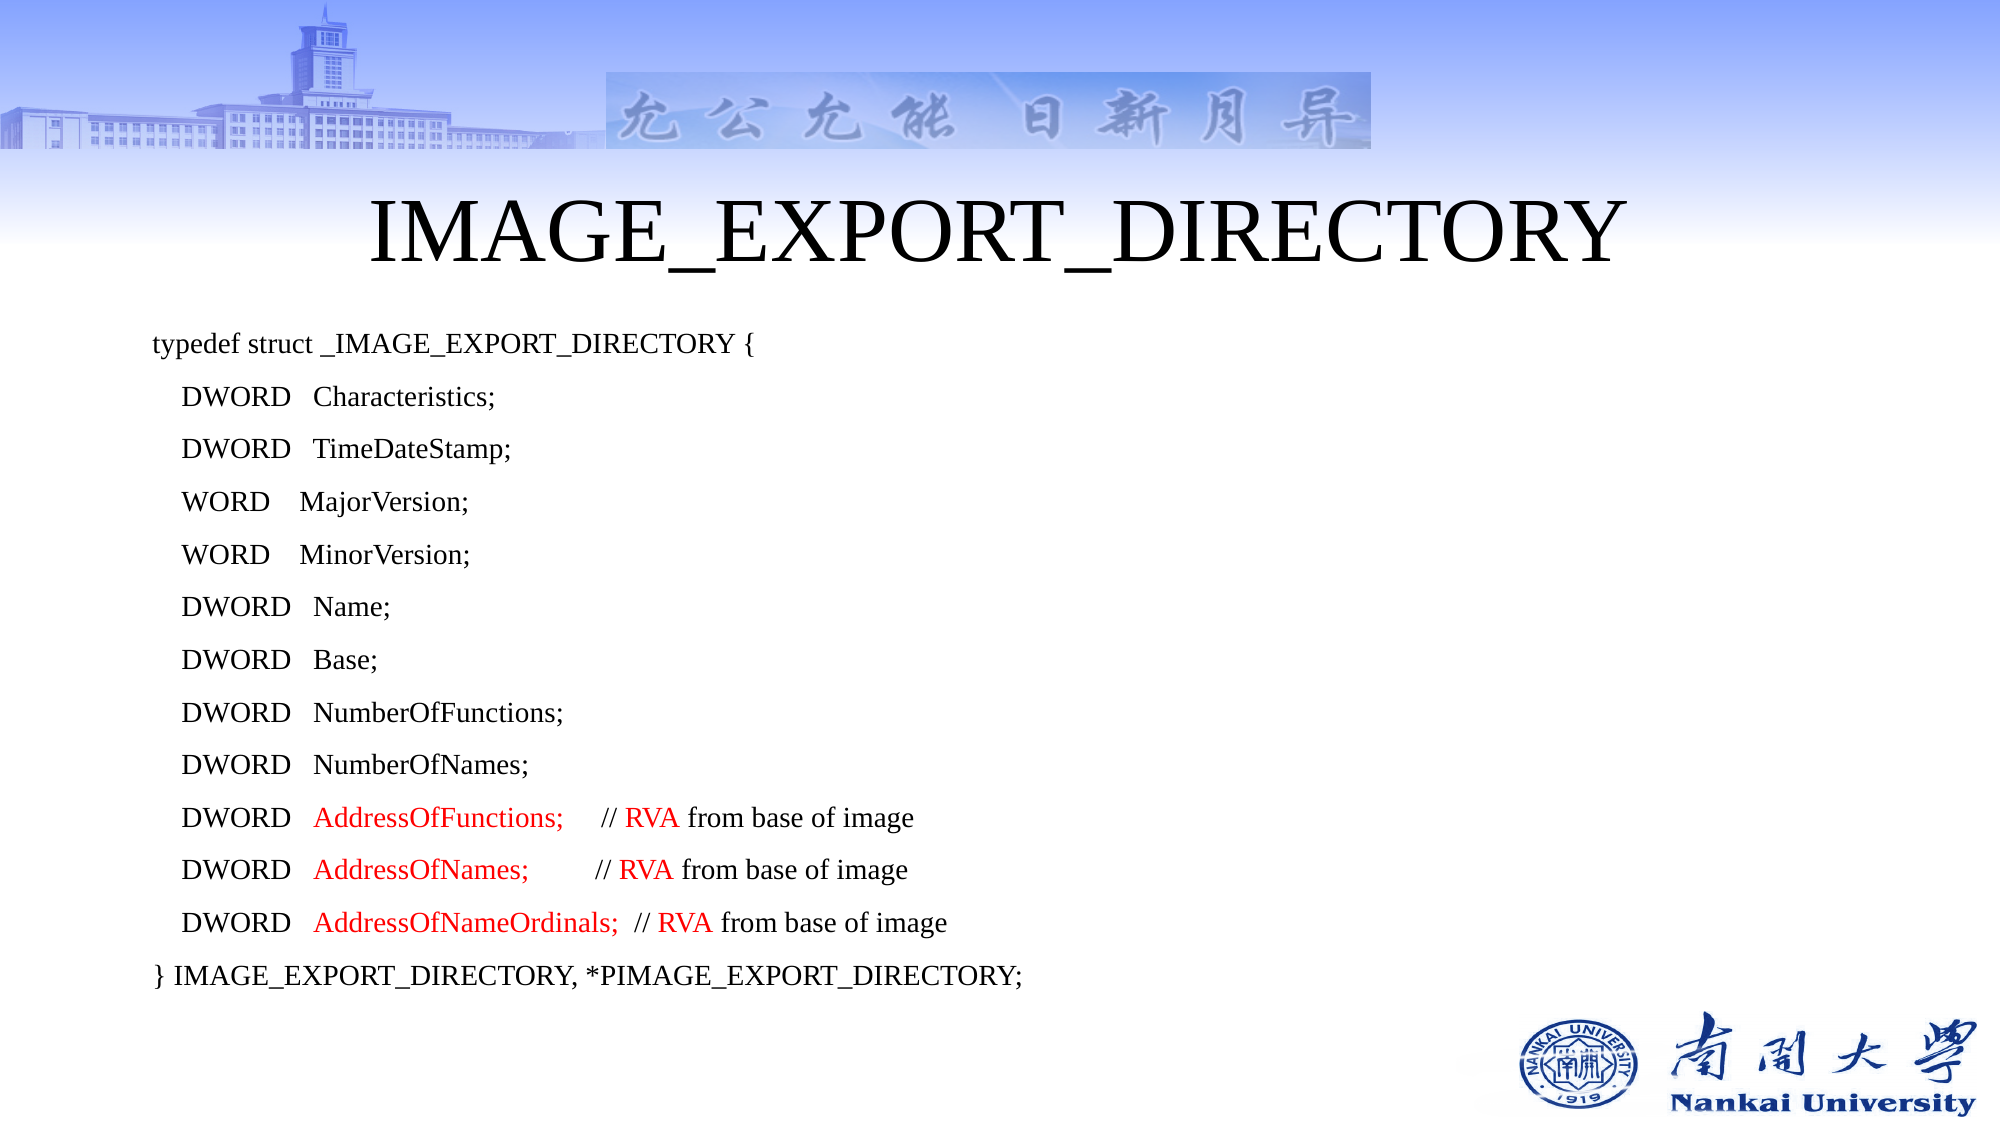

# IMAGE_EXPORT_DIRECTORY
typedef struct _IMAGE_EXPORT_DIRECTORY {
    DWORD   Characteristics;
    DWORD   TimeDateStamp;
    WORD    MajorVersion;
    WORD    MinorVersion;
    DWORD   Name;
    DWORD   Base;
    DWORD   NumberOfFunctions;
    DWORD   NumberOfNames;
    DWORD   AddressOfFunctions;     // RVA from base of image
    DWORD   AddressOfNames;         // RVA from base of image
    DWORD   AddressOfNameOrdinals;  // RVA from base of image
} IMAGE_EXPORT_DIRECTORY, *PIMAGE_EXPORT_DIRECTORY;